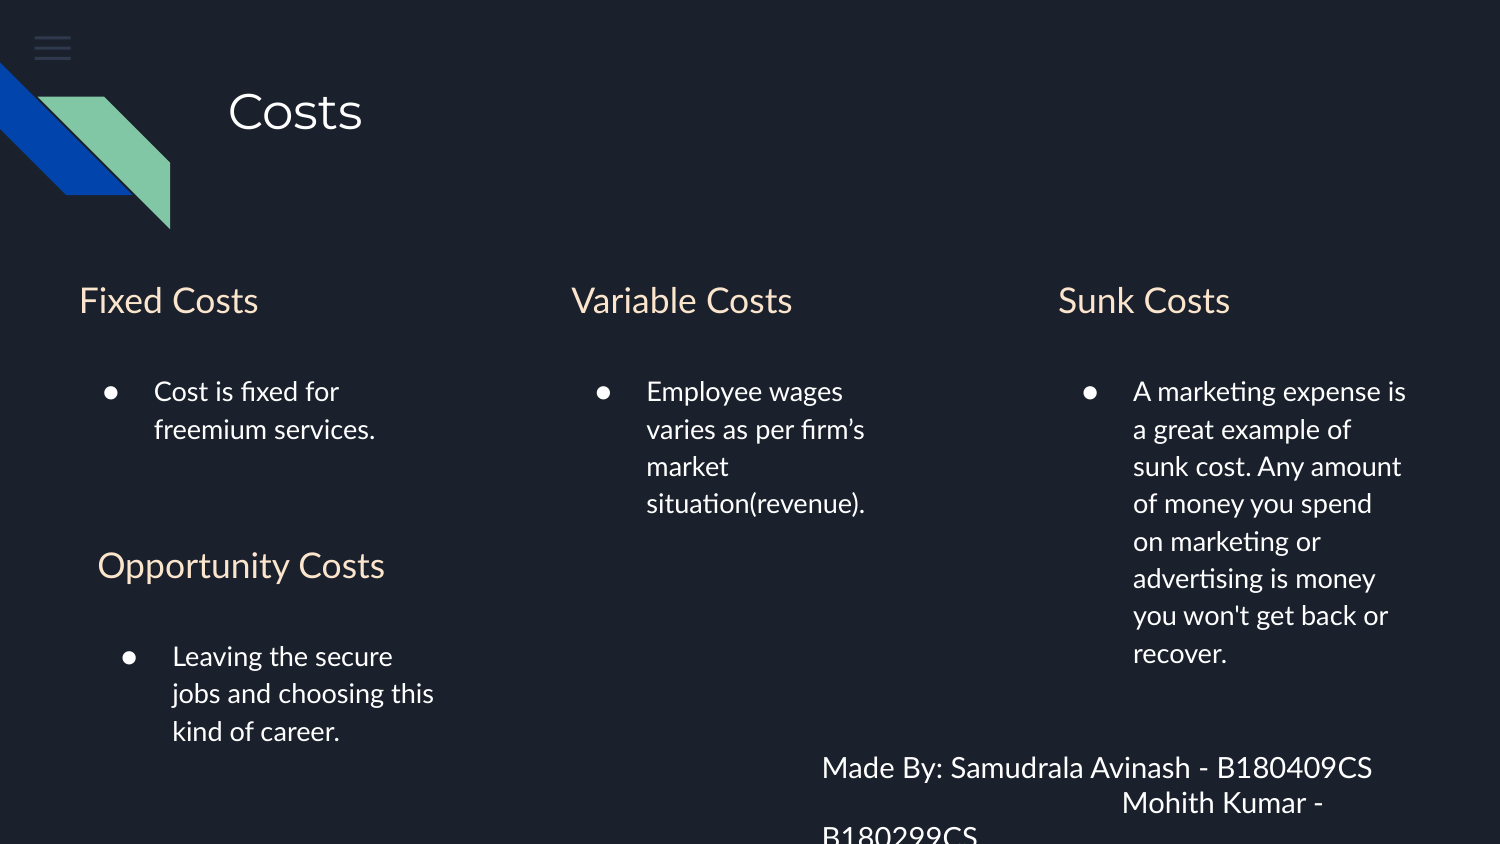

# Costs
Fixed Costs

Cost is fixed for freemium services.
Variable Costs

Employee wages varies as per firm’s market situation(revenue).

Sunk Costs

A marketing expense is a great example of sunk cost. Any amount of money you spend on marketing or advertising is money you won't get back or recover.

Opportunity Costs

Leaving the secure jobs and choosing this kind of career.
Made By: Samudrala Avinash - B180409CS
		Mohith Kumar - B180299CS